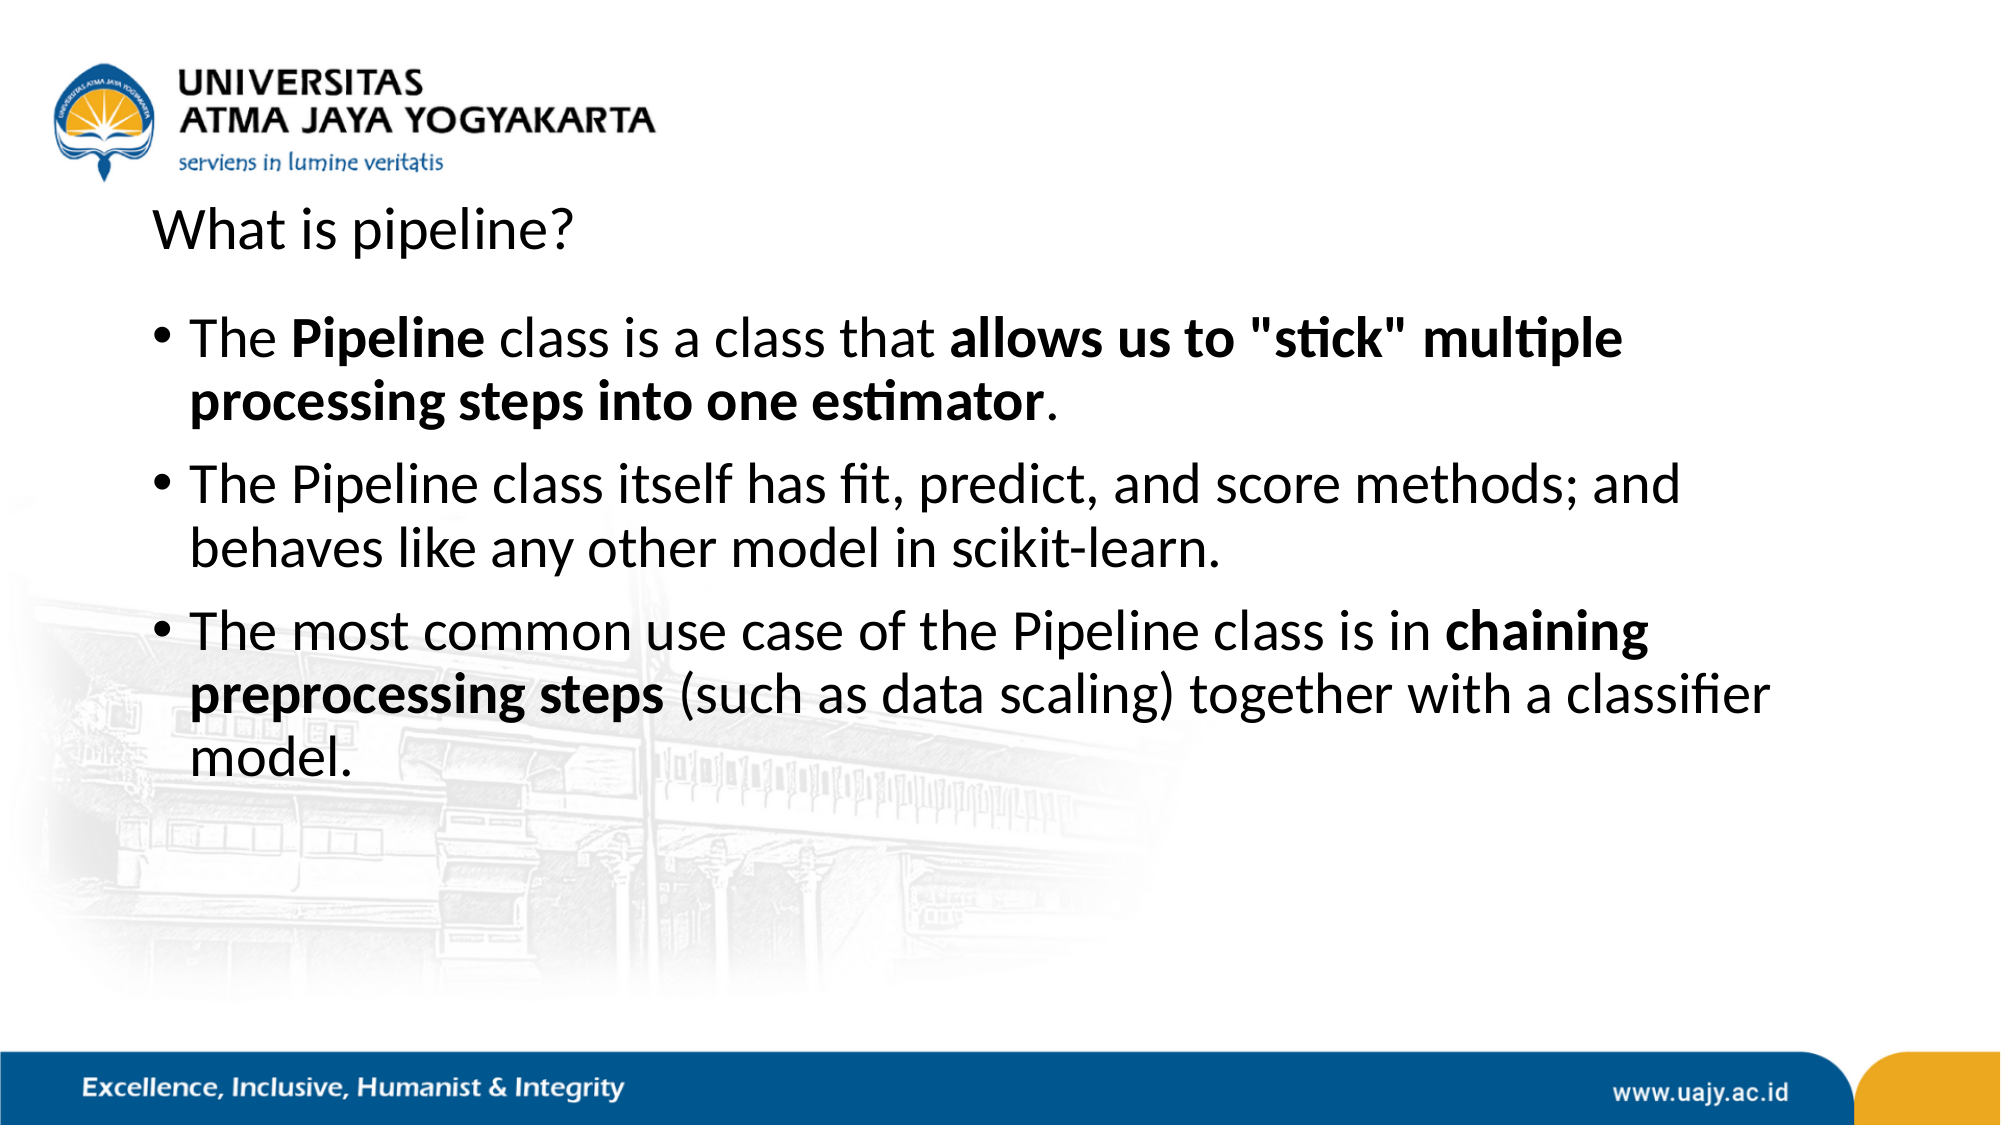

# What is pipeline?
The Pipeline class is a class that allows us to "stick" multiple processing steps into one estimator.
The Pipeline class itself has fit, predict, and score methods; and behaves like any other model in scikit-learn.
The most common use case of the Pipeline class is in chaining preprocessing steps (such as data scaling) together with a classifier model.